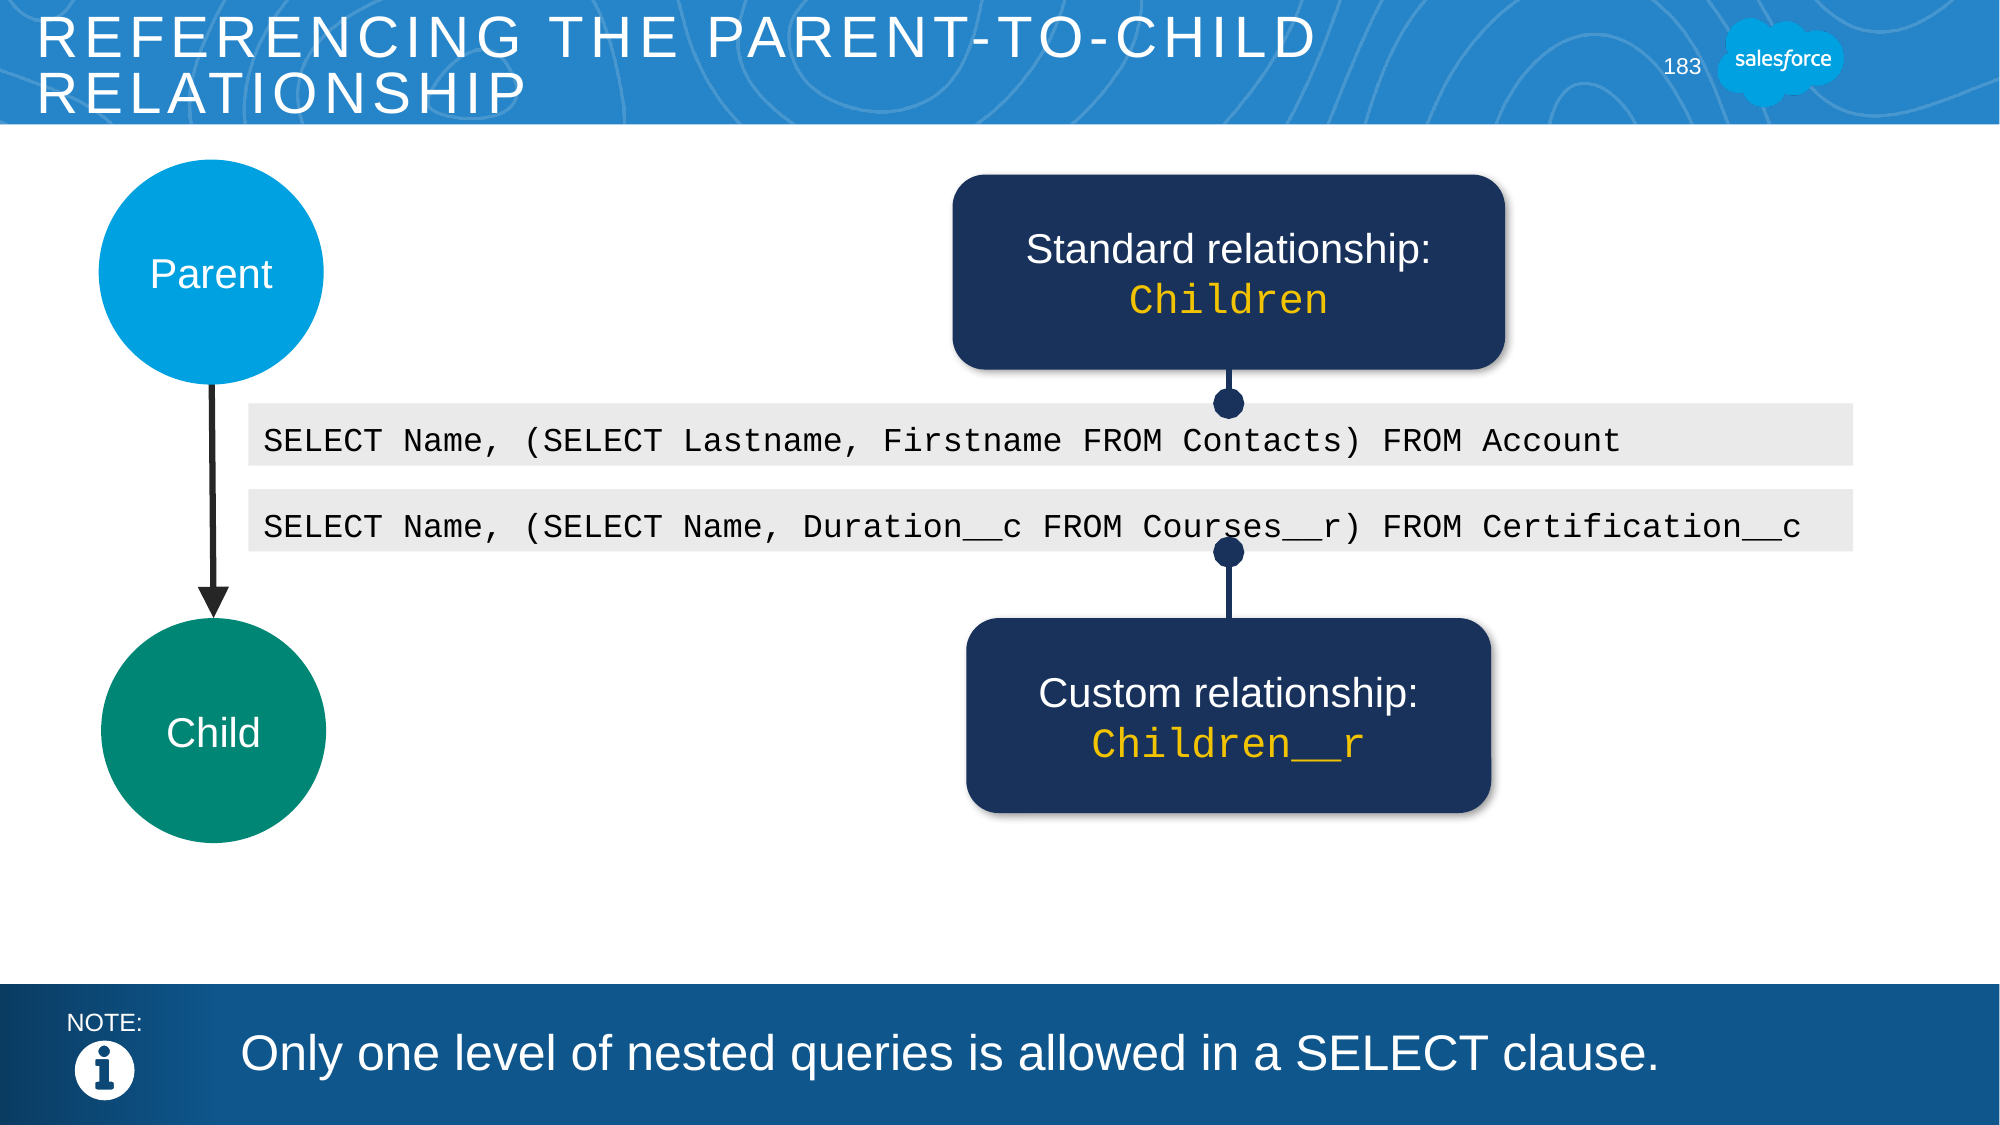

# Referencing the Parent-to-Child Relationship
183
Parent
Child
Standard relationship: Children
SELECT Name, (SELECT Lastname, Firstname FROM Contacts) FROM Account
SELECT Name, (SELECT Name, Duration__c FROM Courses__r) FROM Certification__c
Custom relationship: Children__r
Only one level of nested queries is allowed in a SELECT clause.
NOTE: